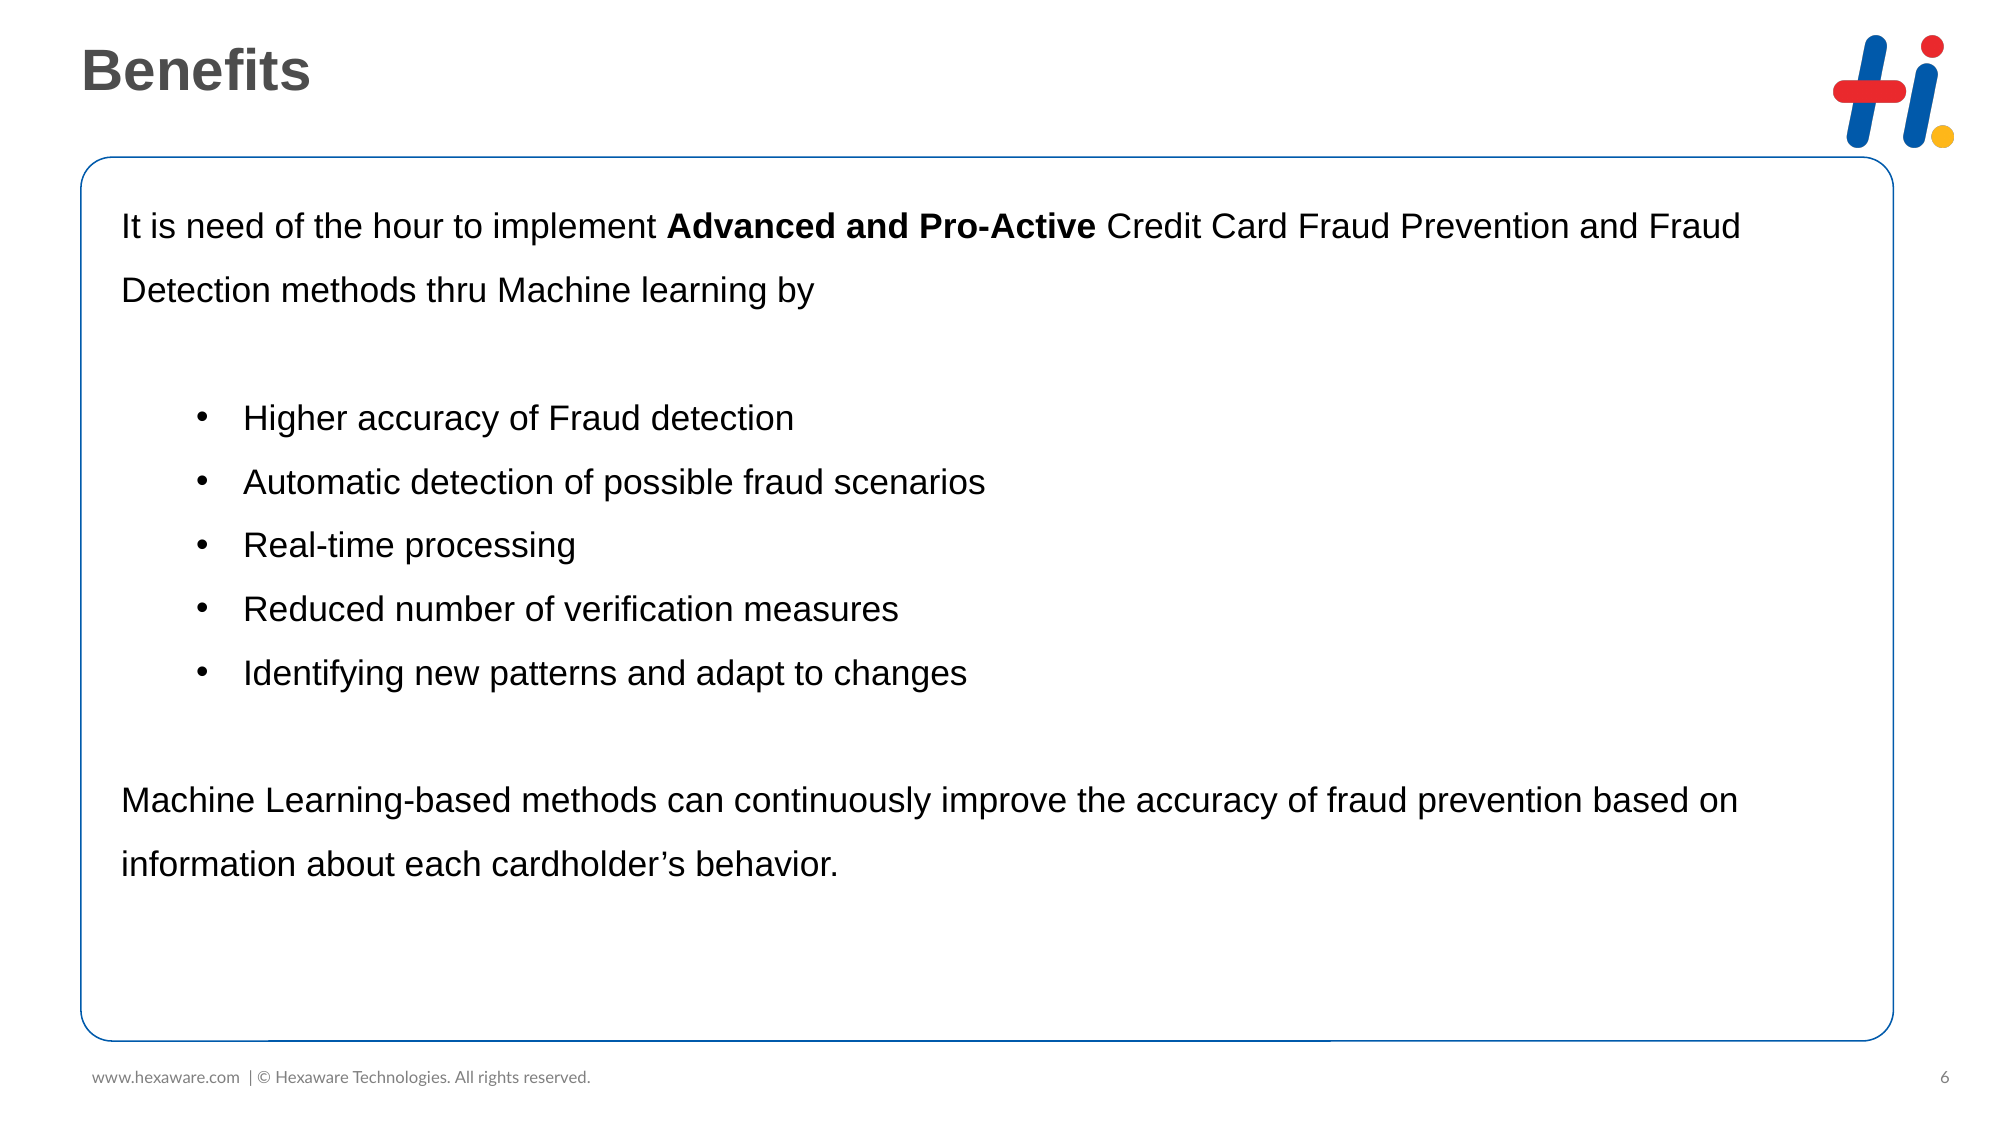

# Benefits

It is need of the hour to implement Advanced and Pro-Active Credit Card Fraud Prevention and Fraud Detection methods thru Machine learning by

Higher accuracy of Fraud detection
Automatic detection of possible fraud scenarios
Real-time processing
Reduced number of verification measures
Identifying new patterns and adapt to changes

Machine Learning-based methods can continuously improve the accuracy of fraud prevention based on information about each cardholder’s behavior.